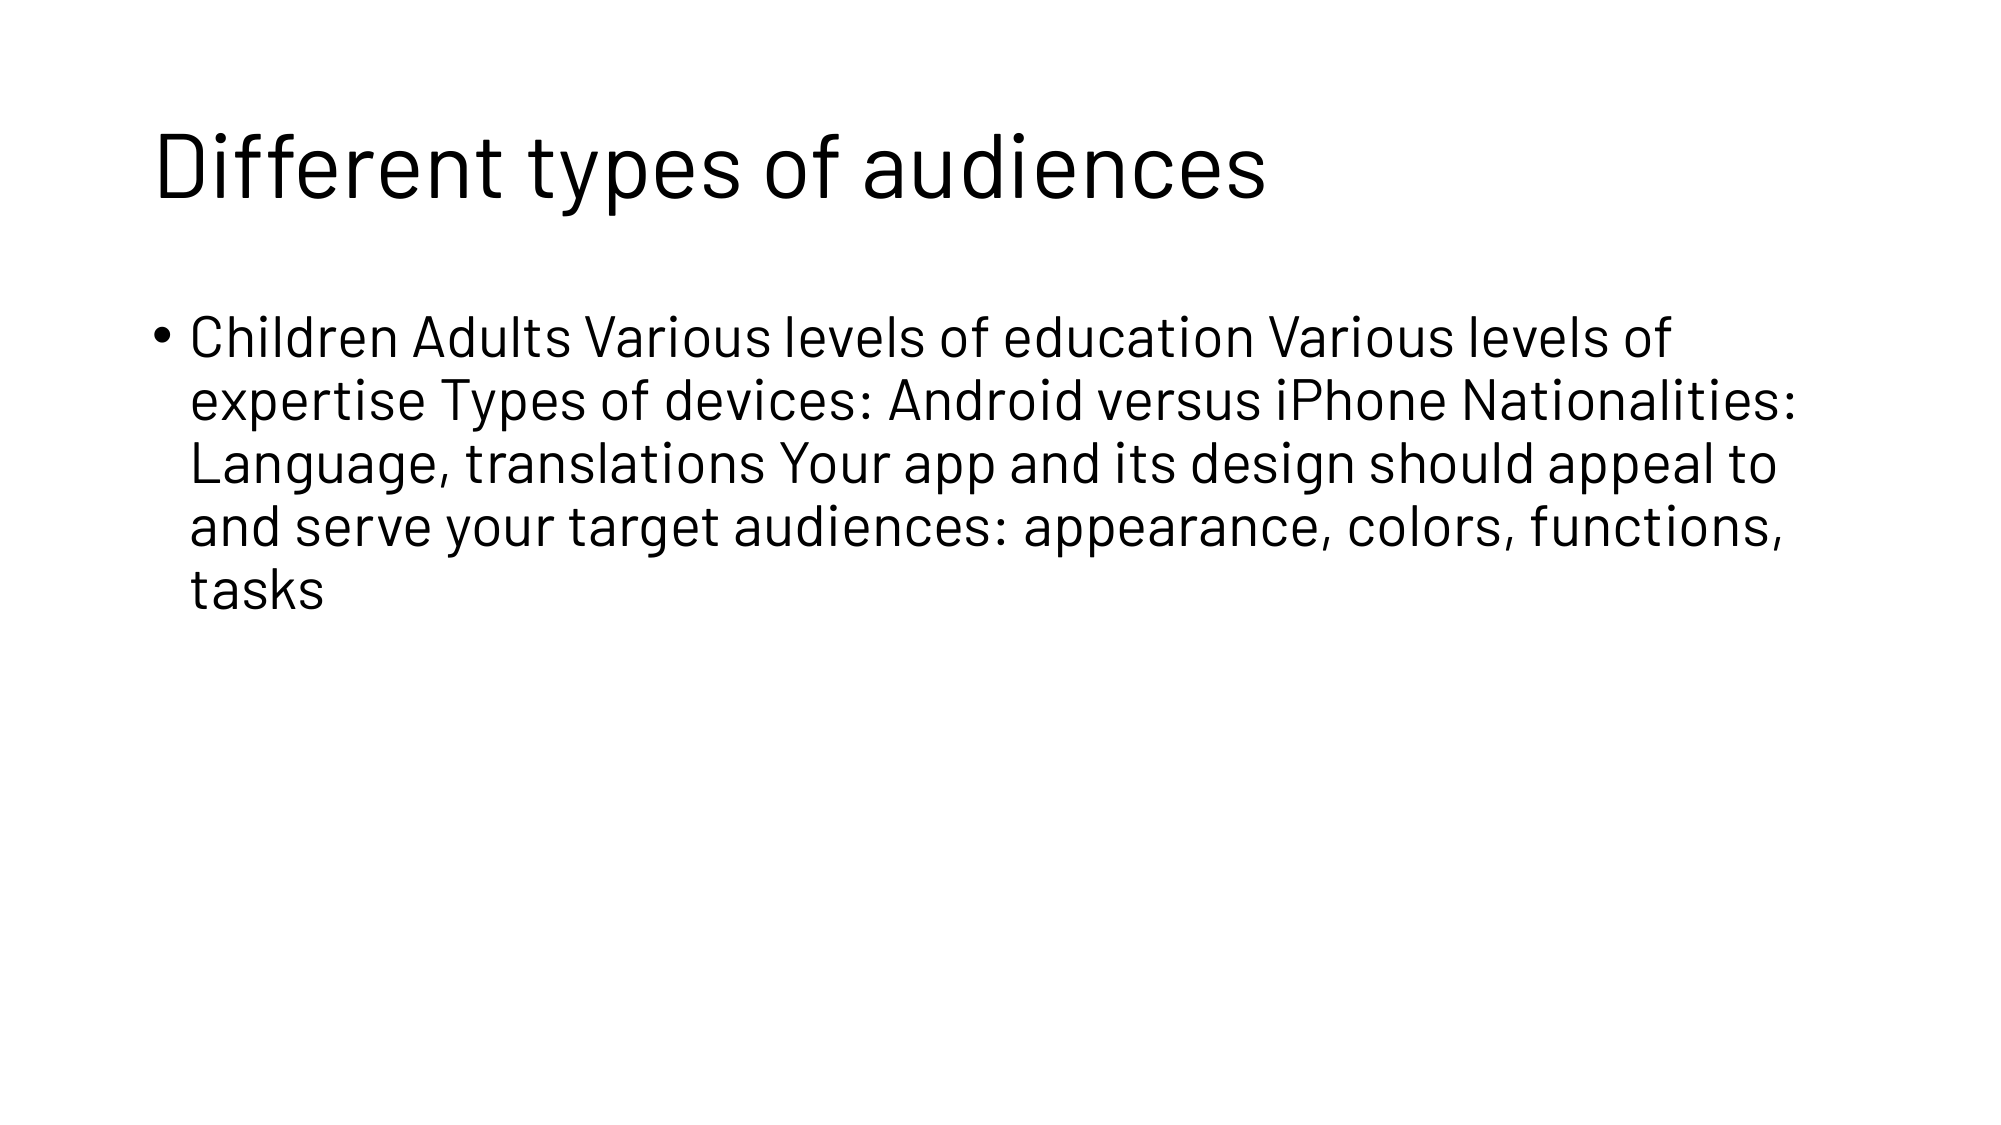

# Different types of audiences
Children Adults Various levels of education Various levels of expertise Types of devices: Android versus iPhone Nationalities: Language, translations Your app and its design should appeal to and serve your target audiences: appearance, colors, functions, tasks